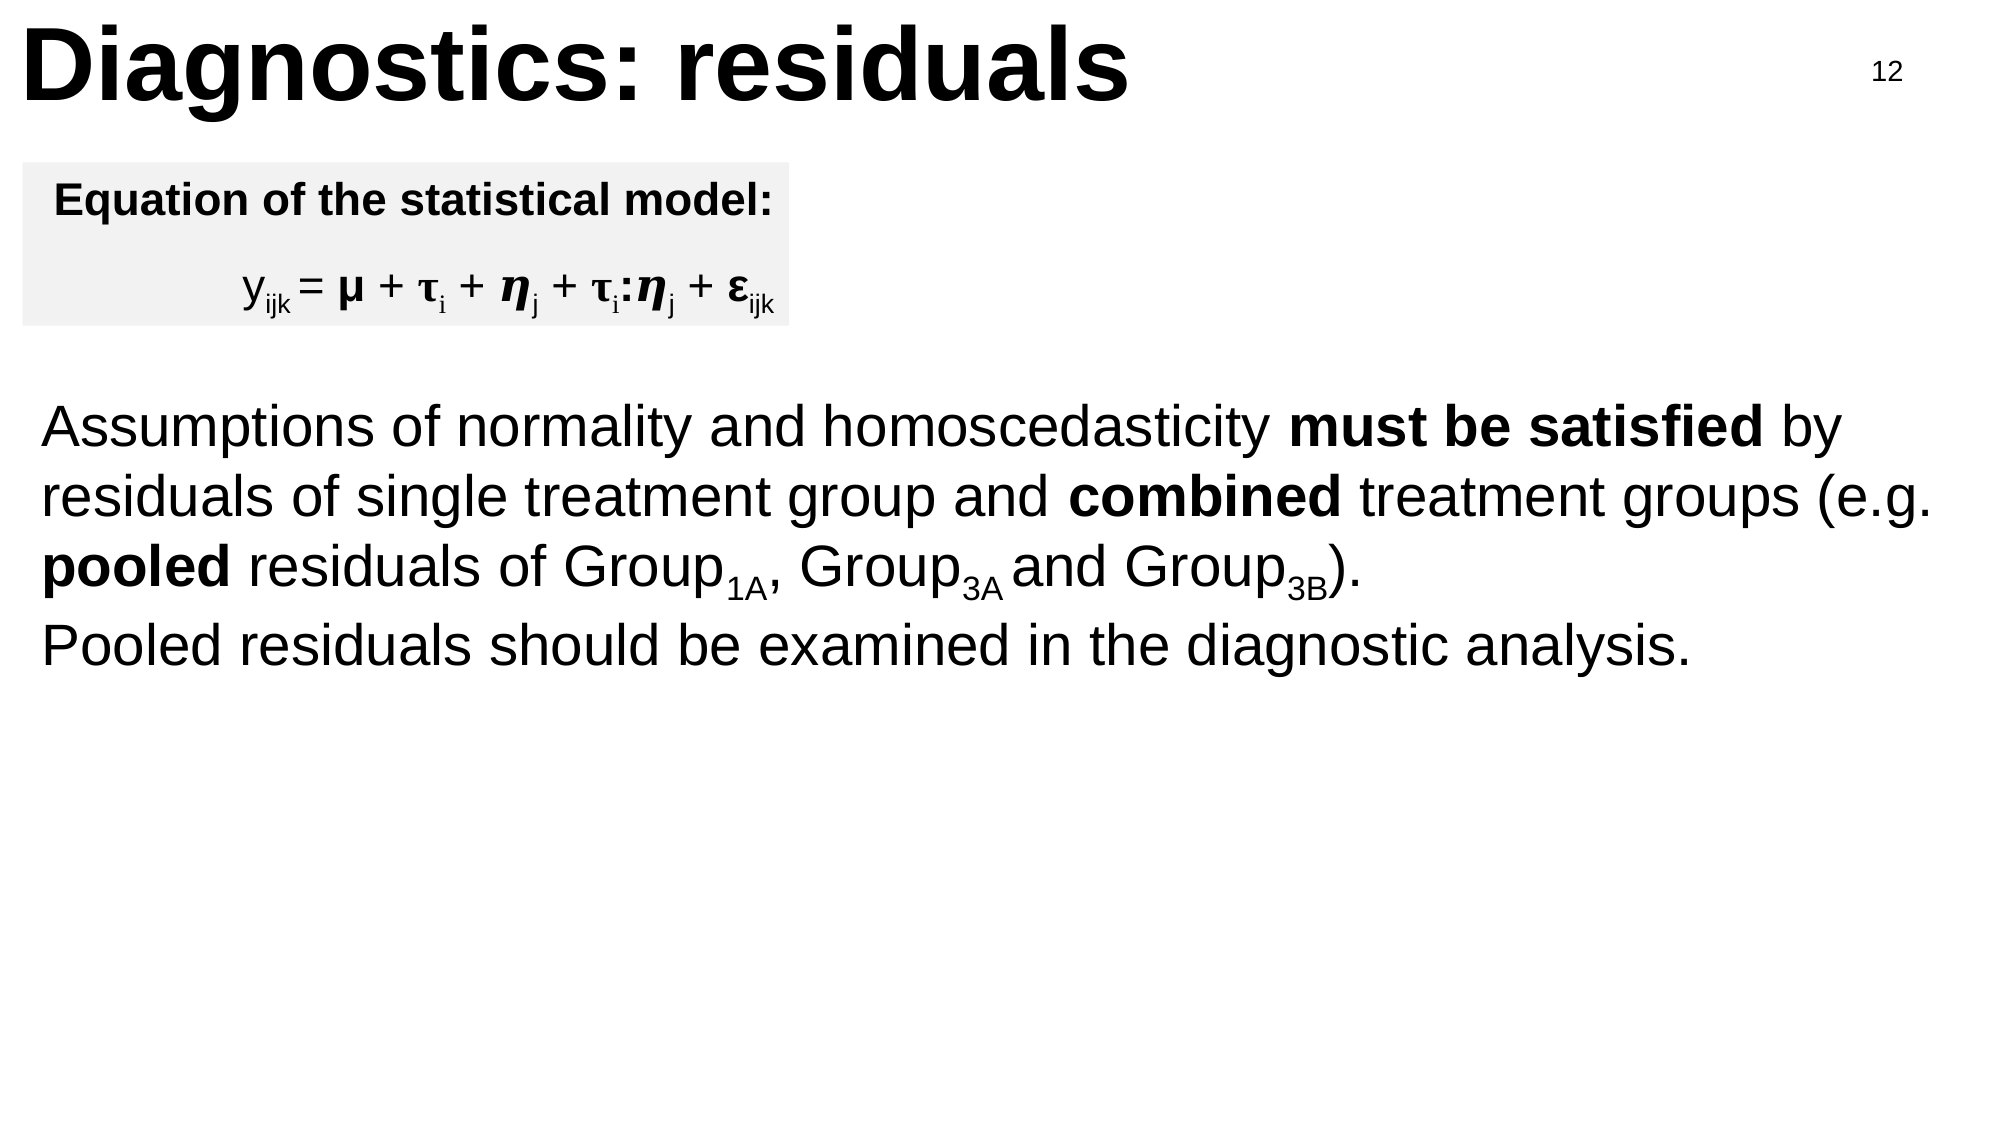

# Diagnostics: residuals
12
Equation of the statistical model:
yijk = μ + τi + 𝜼j + τi:𝜼j + εijk
Assumptions of normality and homoscedasticity must be satisfied by residuals of single treatment group and combined treatment groups (e.g. pooled residuals of Group1A, Group3A and Group3B).
Pooled residuals should be examined in the diagnostic analysis.